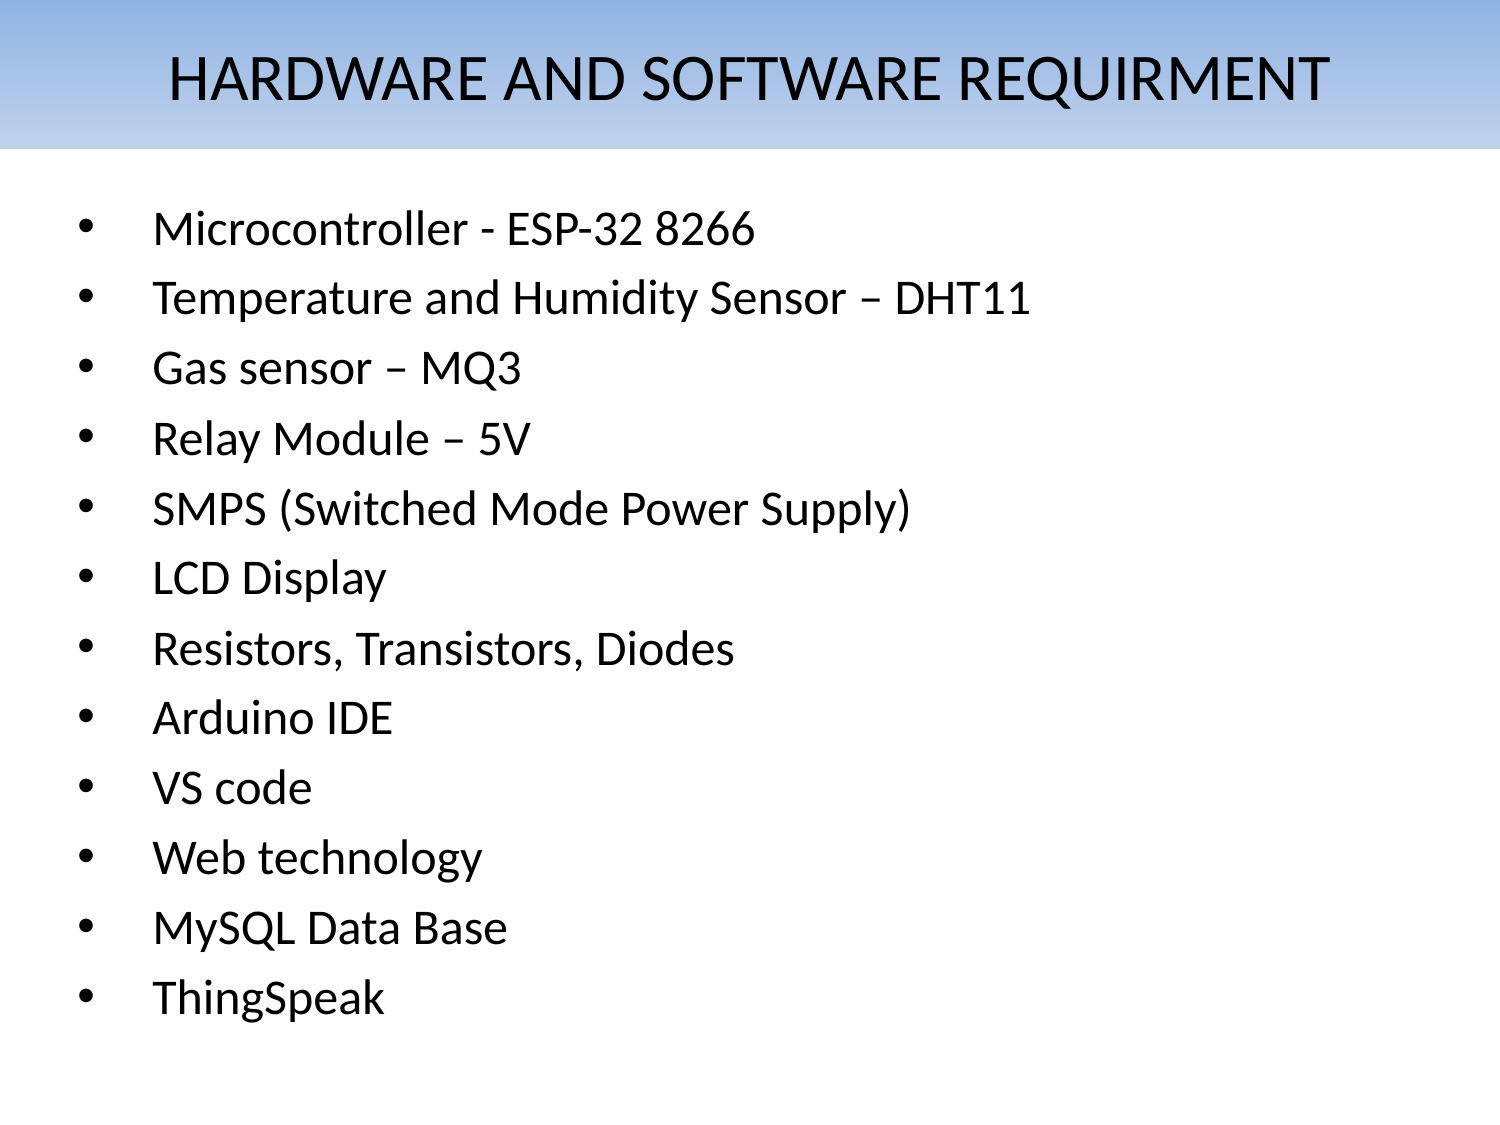

# HARDWARE AND SOFTWARE REQUIRMENT
Microcontroller - ESP-32 8266
Temperature and Humidity Sensor – DHT11
Gas sensor – MQ3
Relay Module – 5V
SMPS (Switched Mode Power Supply)
LCD Display
Resistors, Transistors, Diodes
Arduino IDE
VS code
Web technology
MySQL Data Base
ThingSpeak